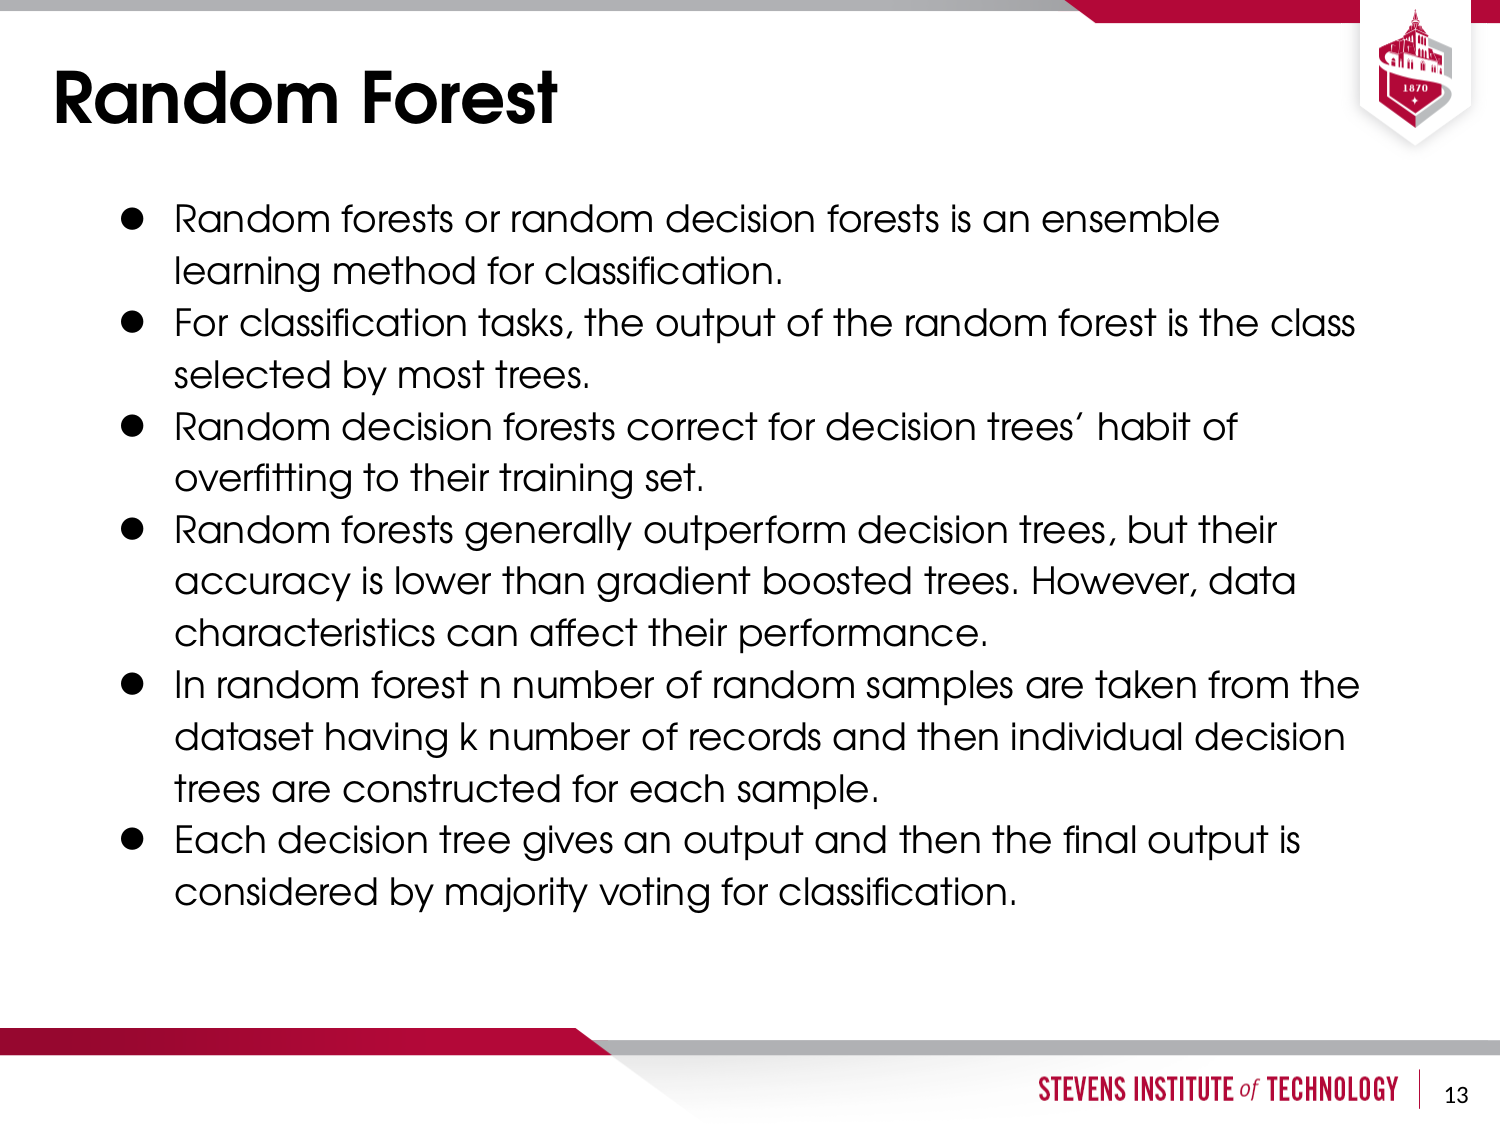

# Random Forest

Random forests or random decision forests is an ensemble learning method for classification.
For classification tasks, the output of the random forest is the class selected by most trees.
Random decision forests correct for decision trees’ habit of overfitting to their training set.
Random forests generally outperform decision trees, but their accuracy is lower than gradient boosted trees. However, data characteristics can affect their performance.
In random forest n number of random samples are taken from the dataset having k number of records and then individual decision trees are constructed for each sample.
Each decision tree gives an output and then the final output is considered by majority voting for classification.

13